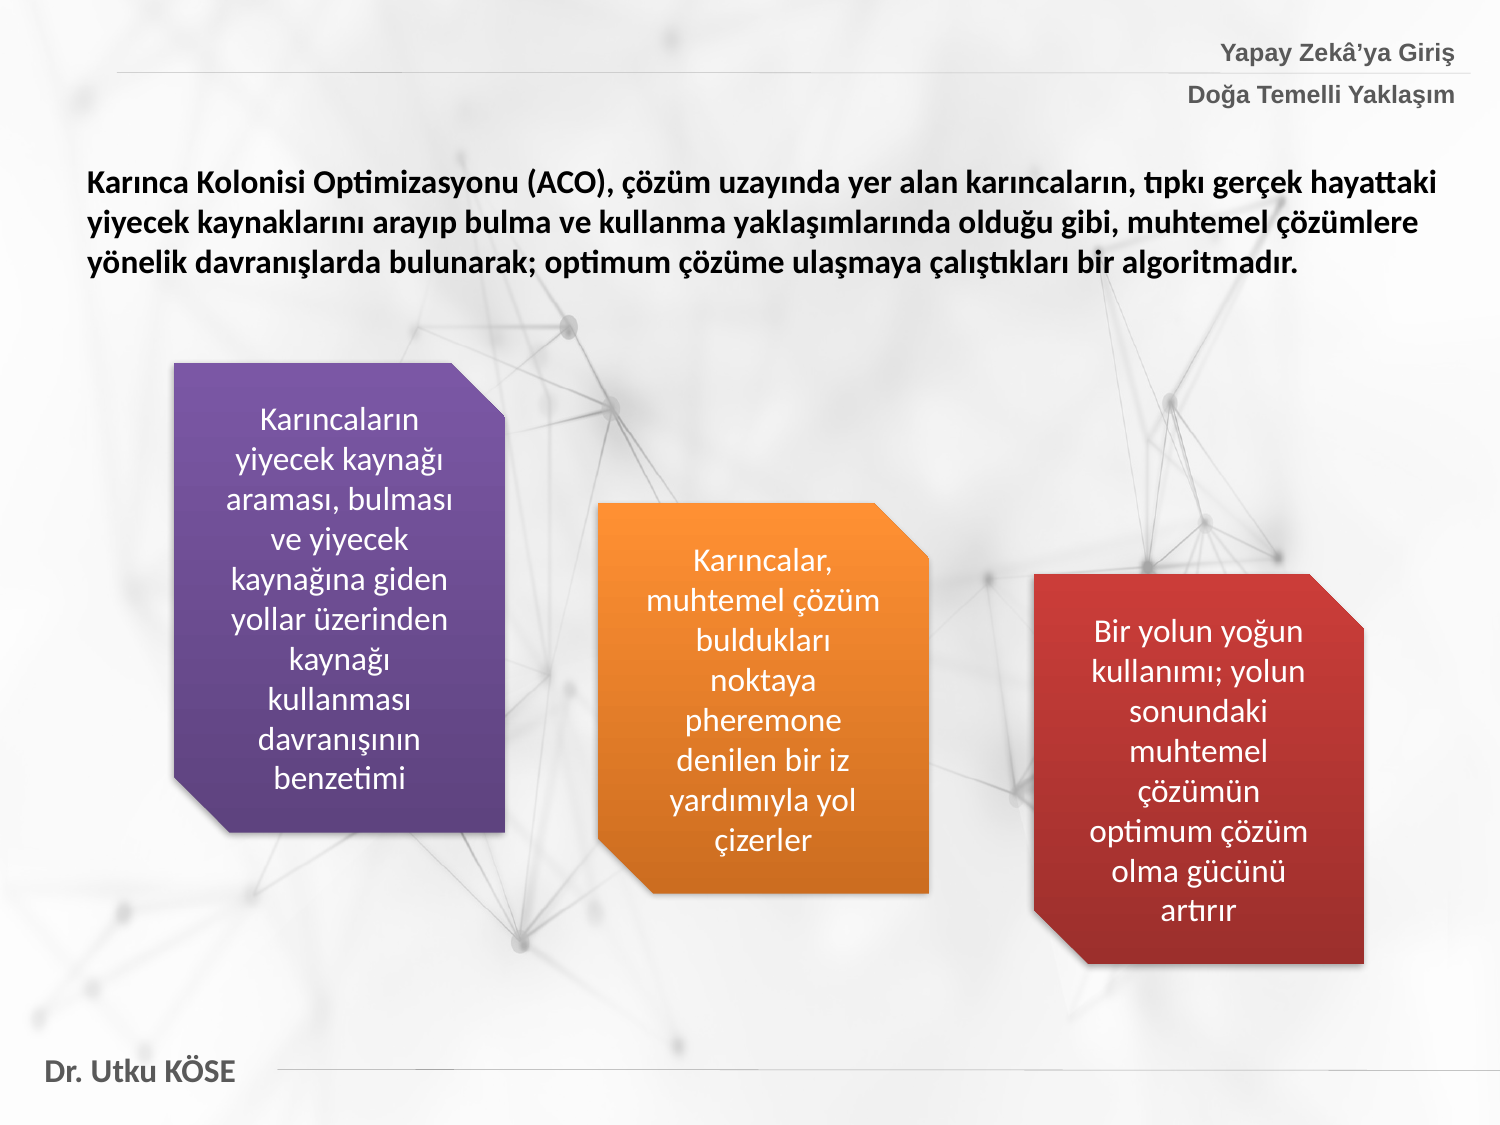

Yapay Zekâ’ya Giriş
Doğa Temelli Yaklaşım
Karınca Kolonisi Optimizasyonu (ACO), çözüm uzayında yer alan karıncaların, tıpkı gerçek hayattaki yiyecek kaynaklarını arayıp bulma ve kullanma yaklaşımlarında olduğu gibi, muhtemel çözümlere yönelik davranışlarda bulunarak; optimum çözüme ulaşmaya çalıştıkları bir algoritmadır.
Karıncaların yiyecek kaynağı araması, bulması ve yiyecek kaynağına giden yollar üzerinden kaynağı kullanması davranışının benzetimi
Karıncalar, muhtemel çözüm buldukları noktaya pheremone denilen bir iz yardımıyla yol çizerler
Bir yolun yoğun kullanımı; yolun sonundaki muhtemel çözümün optimum çözüm olma gücünü artırır